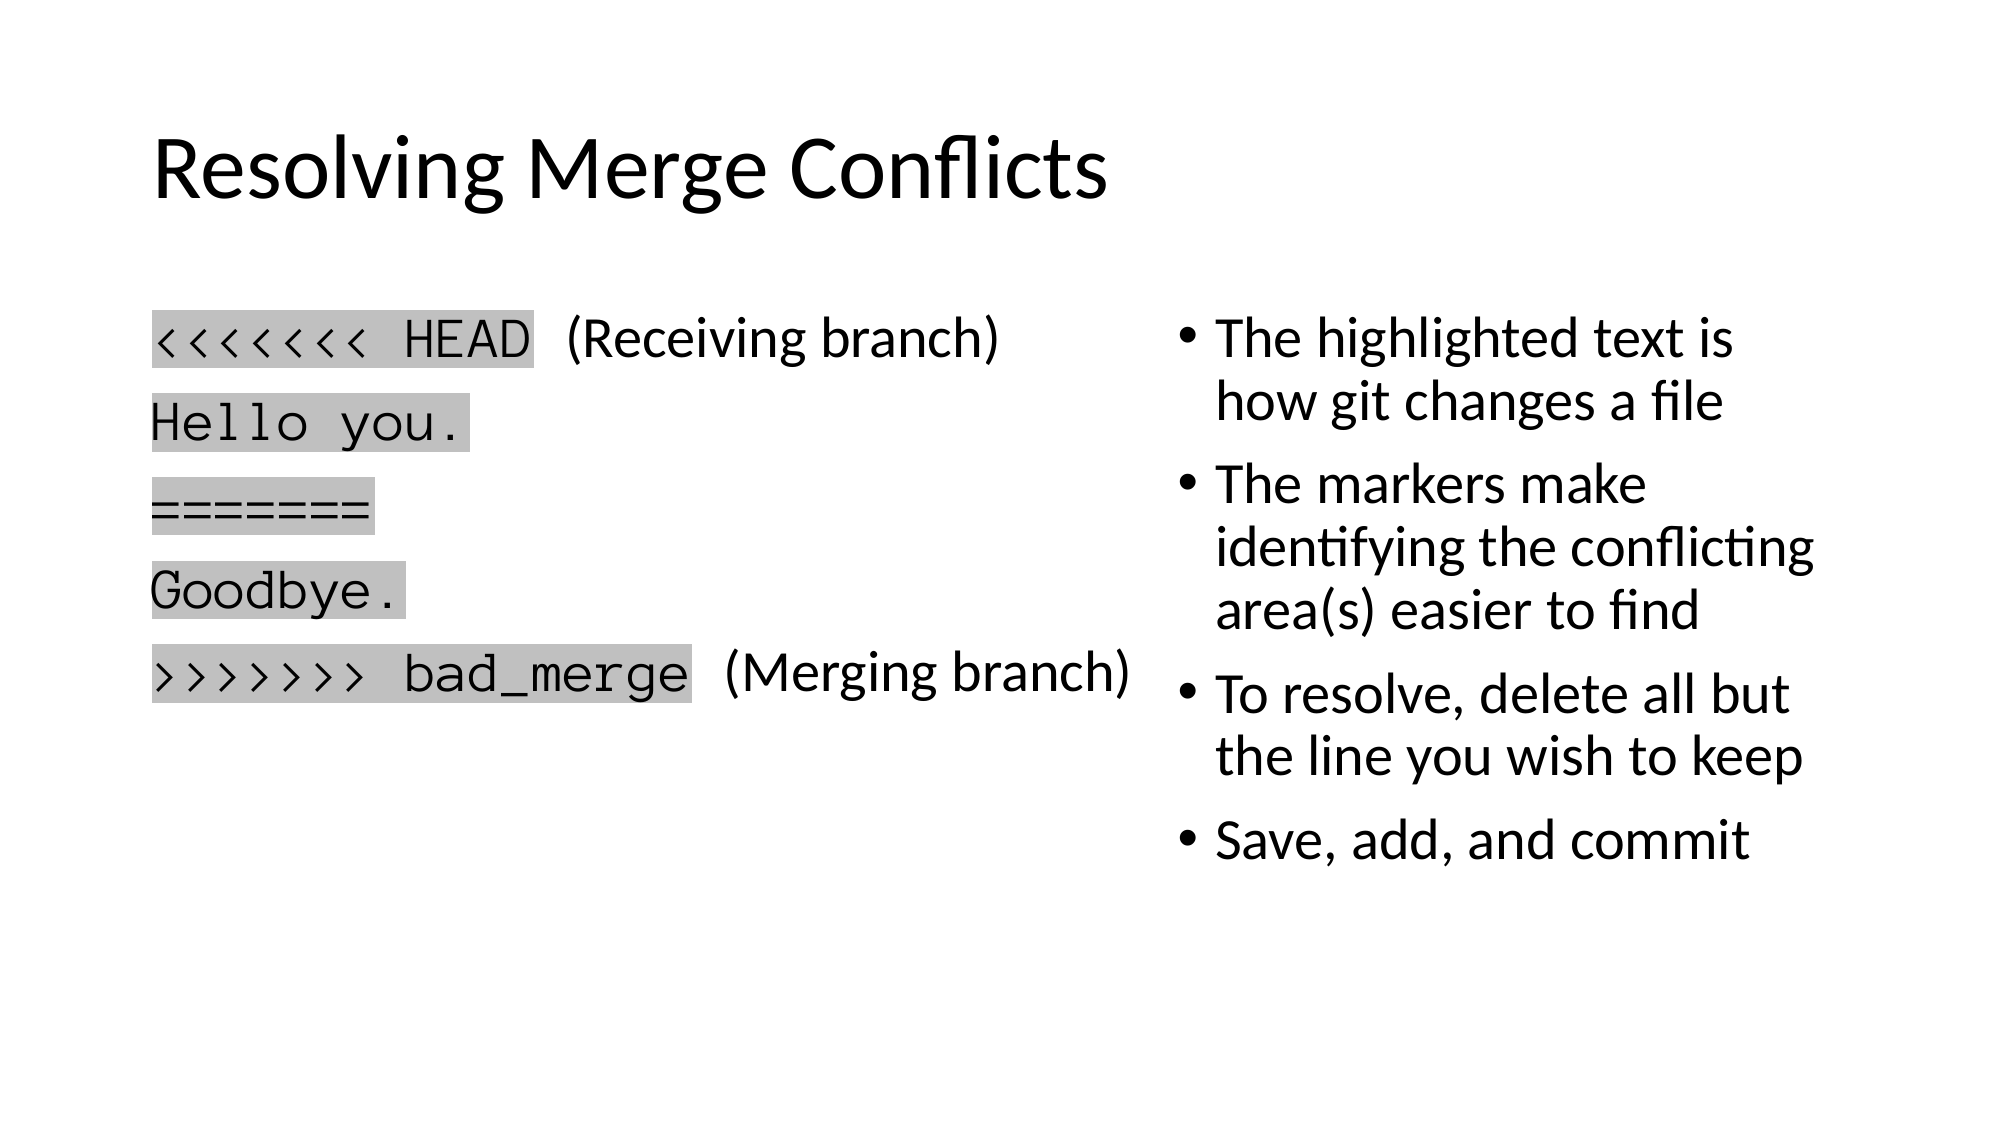

# Resolving Merge Conflicts
<<<<<<< HEAD (Receiving branch)
Hello you.
=======
Goodbye.
>>>>>>> bad_merge (Merging branch)
The highlighted text is how git changes a file
The markers make identifying the conflicting area(s) easier to find
To resolve, delete all but the line you wish to keep
Save, add, and commit